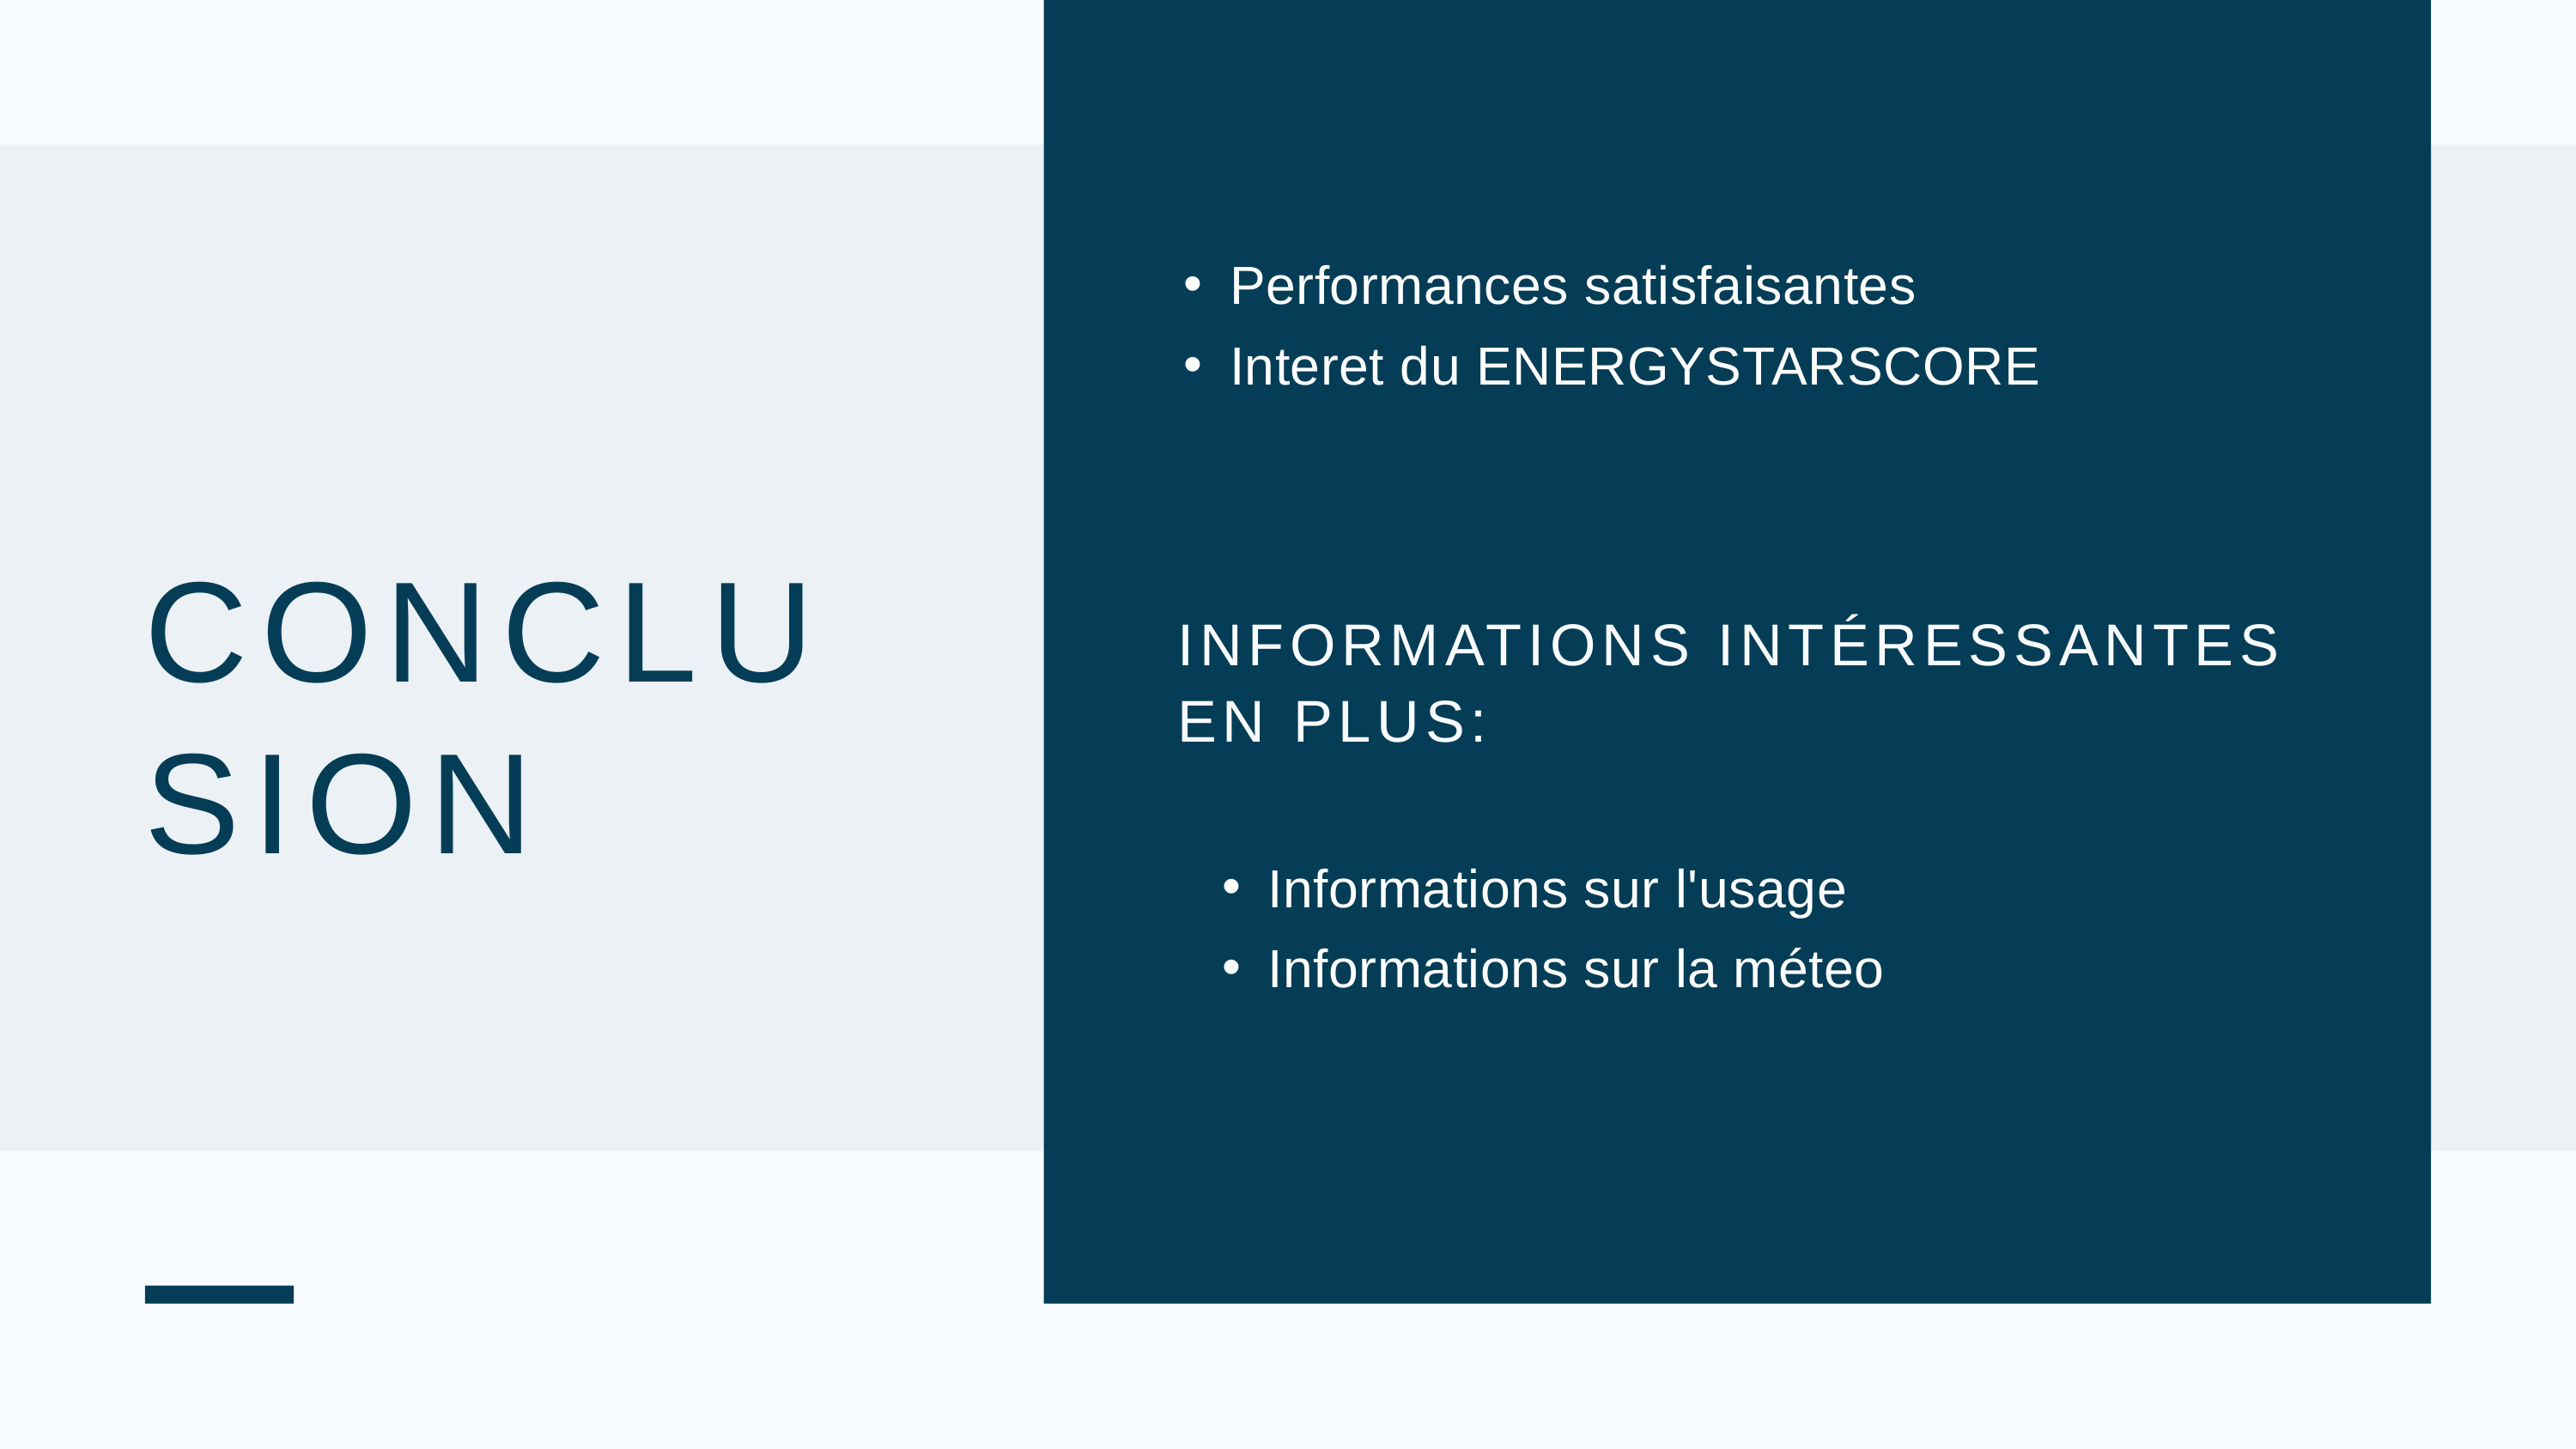

Performances satisfaisantes
Interet du ENERGYSTARSCORE

INFORMATIONS INTÉRESSANTES EN PLUS:

CONCLUSION
Informations sur l'usage
Informations sur la méteo